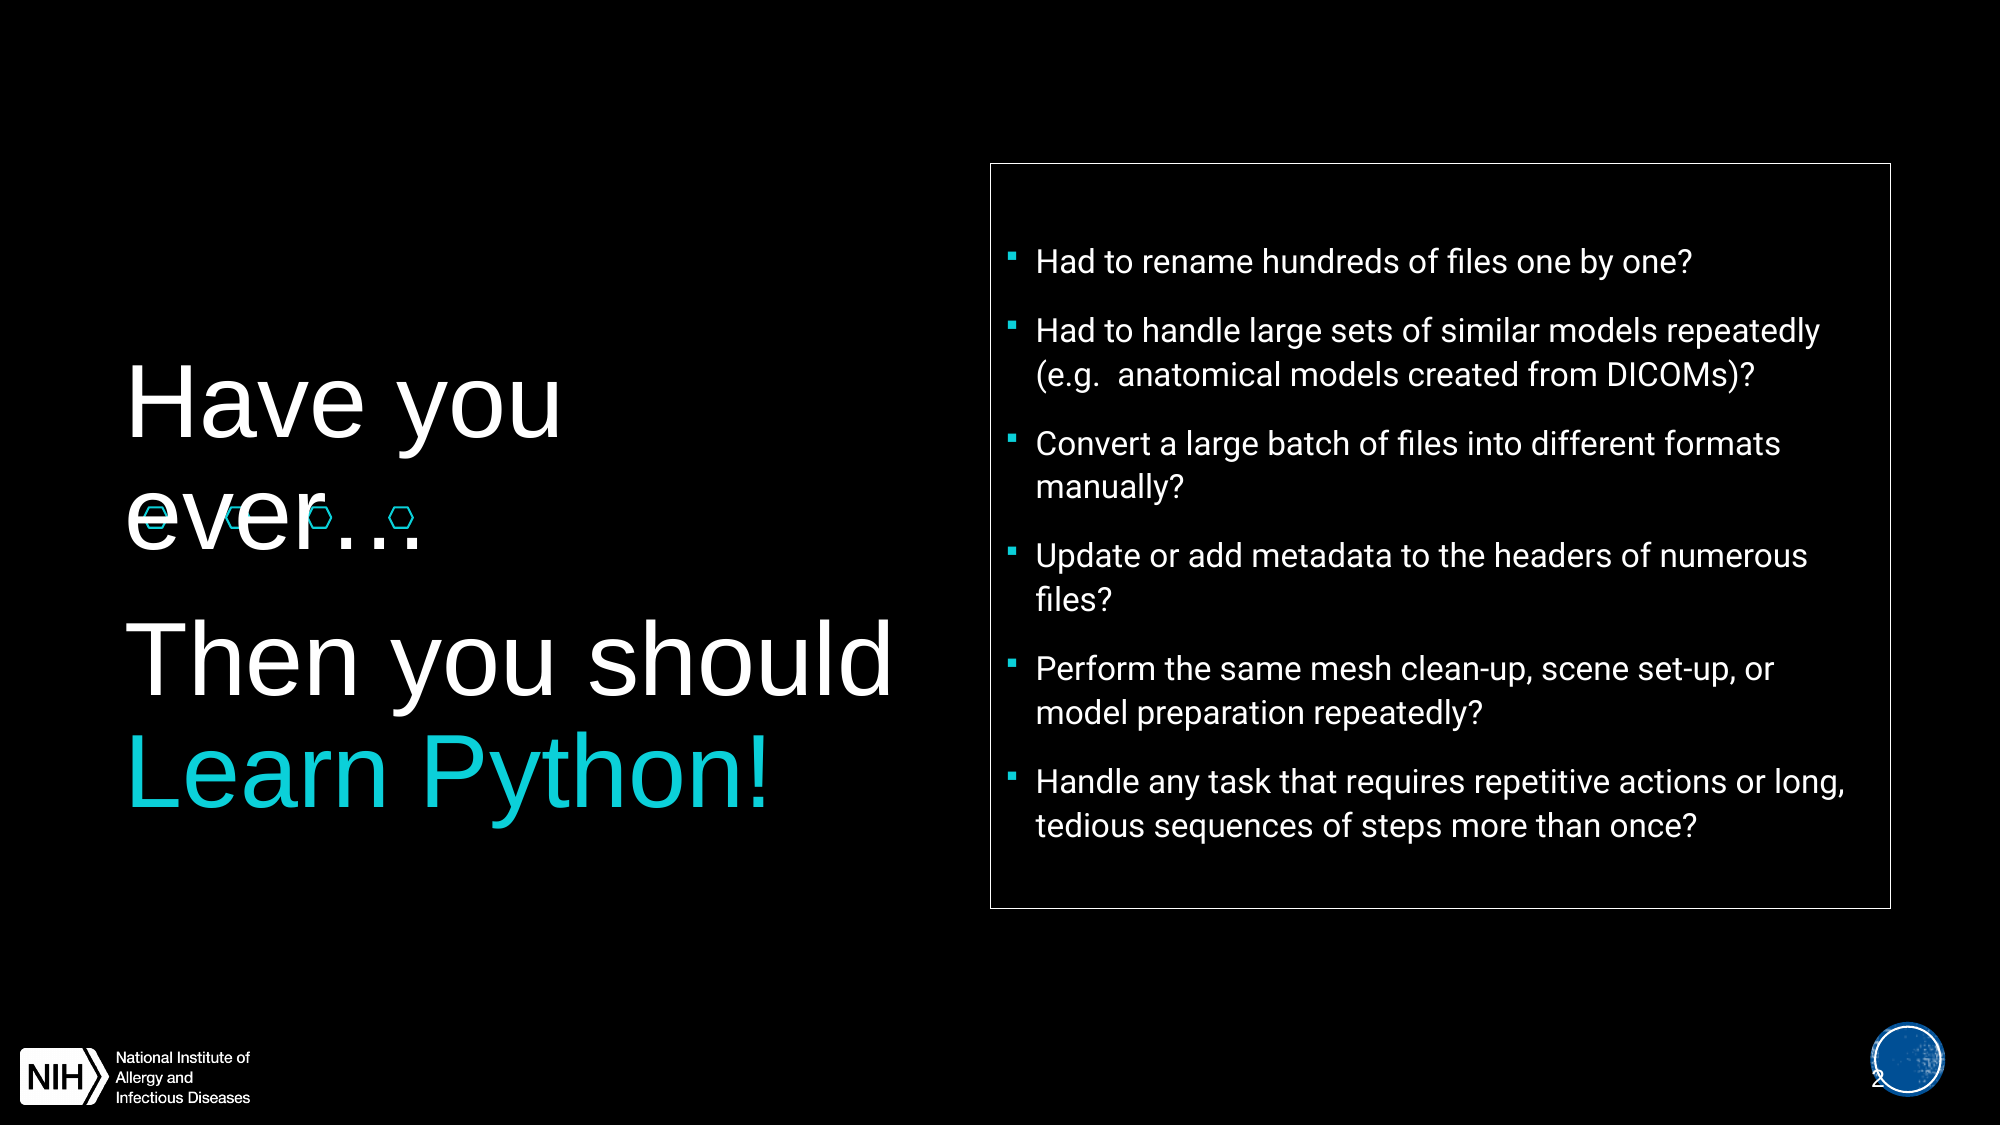

Had to rename hundreds of files one by one?
Had to handle large sets of similar models repeatedly (e.g.  anatomical models created from DICOMs)?
Convert a large batch of files into different formats manually?
Update or add metadata to the headers of numerous files?
Perform the same mesh clean-up, scene set-up, or model preparation repeatedly?
Handle any task that requires repetitive actions or long, tedious sequences of steps more than once?
Have you ever…
Then you should Learn Python!